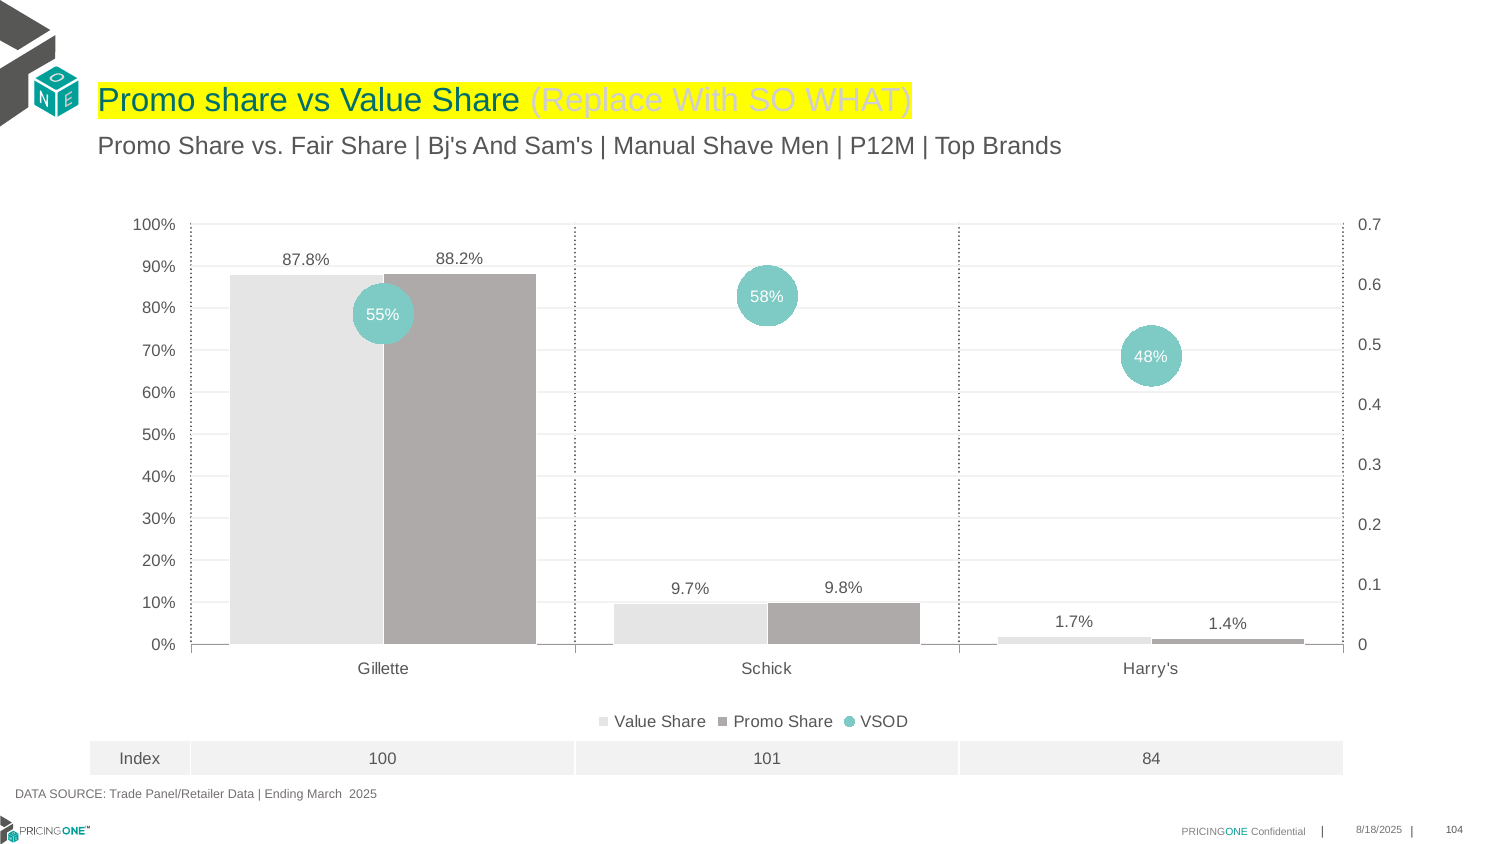

# Promo share vs Value Share (Replace With SO WHAT)
Promo Share vs. Fair Share | Bj's And Sam's | Manual Shave Men | P12M | Top Brands

### Chart

| Category | Value Share | Promo Share | VSOD |
|---|---|---|---|
| Gillette | 0.8783249168495498 | 0.8820001847819874 | 0.55 |
| Schick | 0.0974139139408893 | 0.09798321868659872 | 0.58 |
| Harry's | 0.01674083389820883 | 0.013986579863426806 | 0.48 |
| Index | 100 | 101 | 84 |
| --- | --- | --- | --- |
DATA SOURCE: Trade Panel/Retailer Data | Ending March  2025

8/18/2025
104